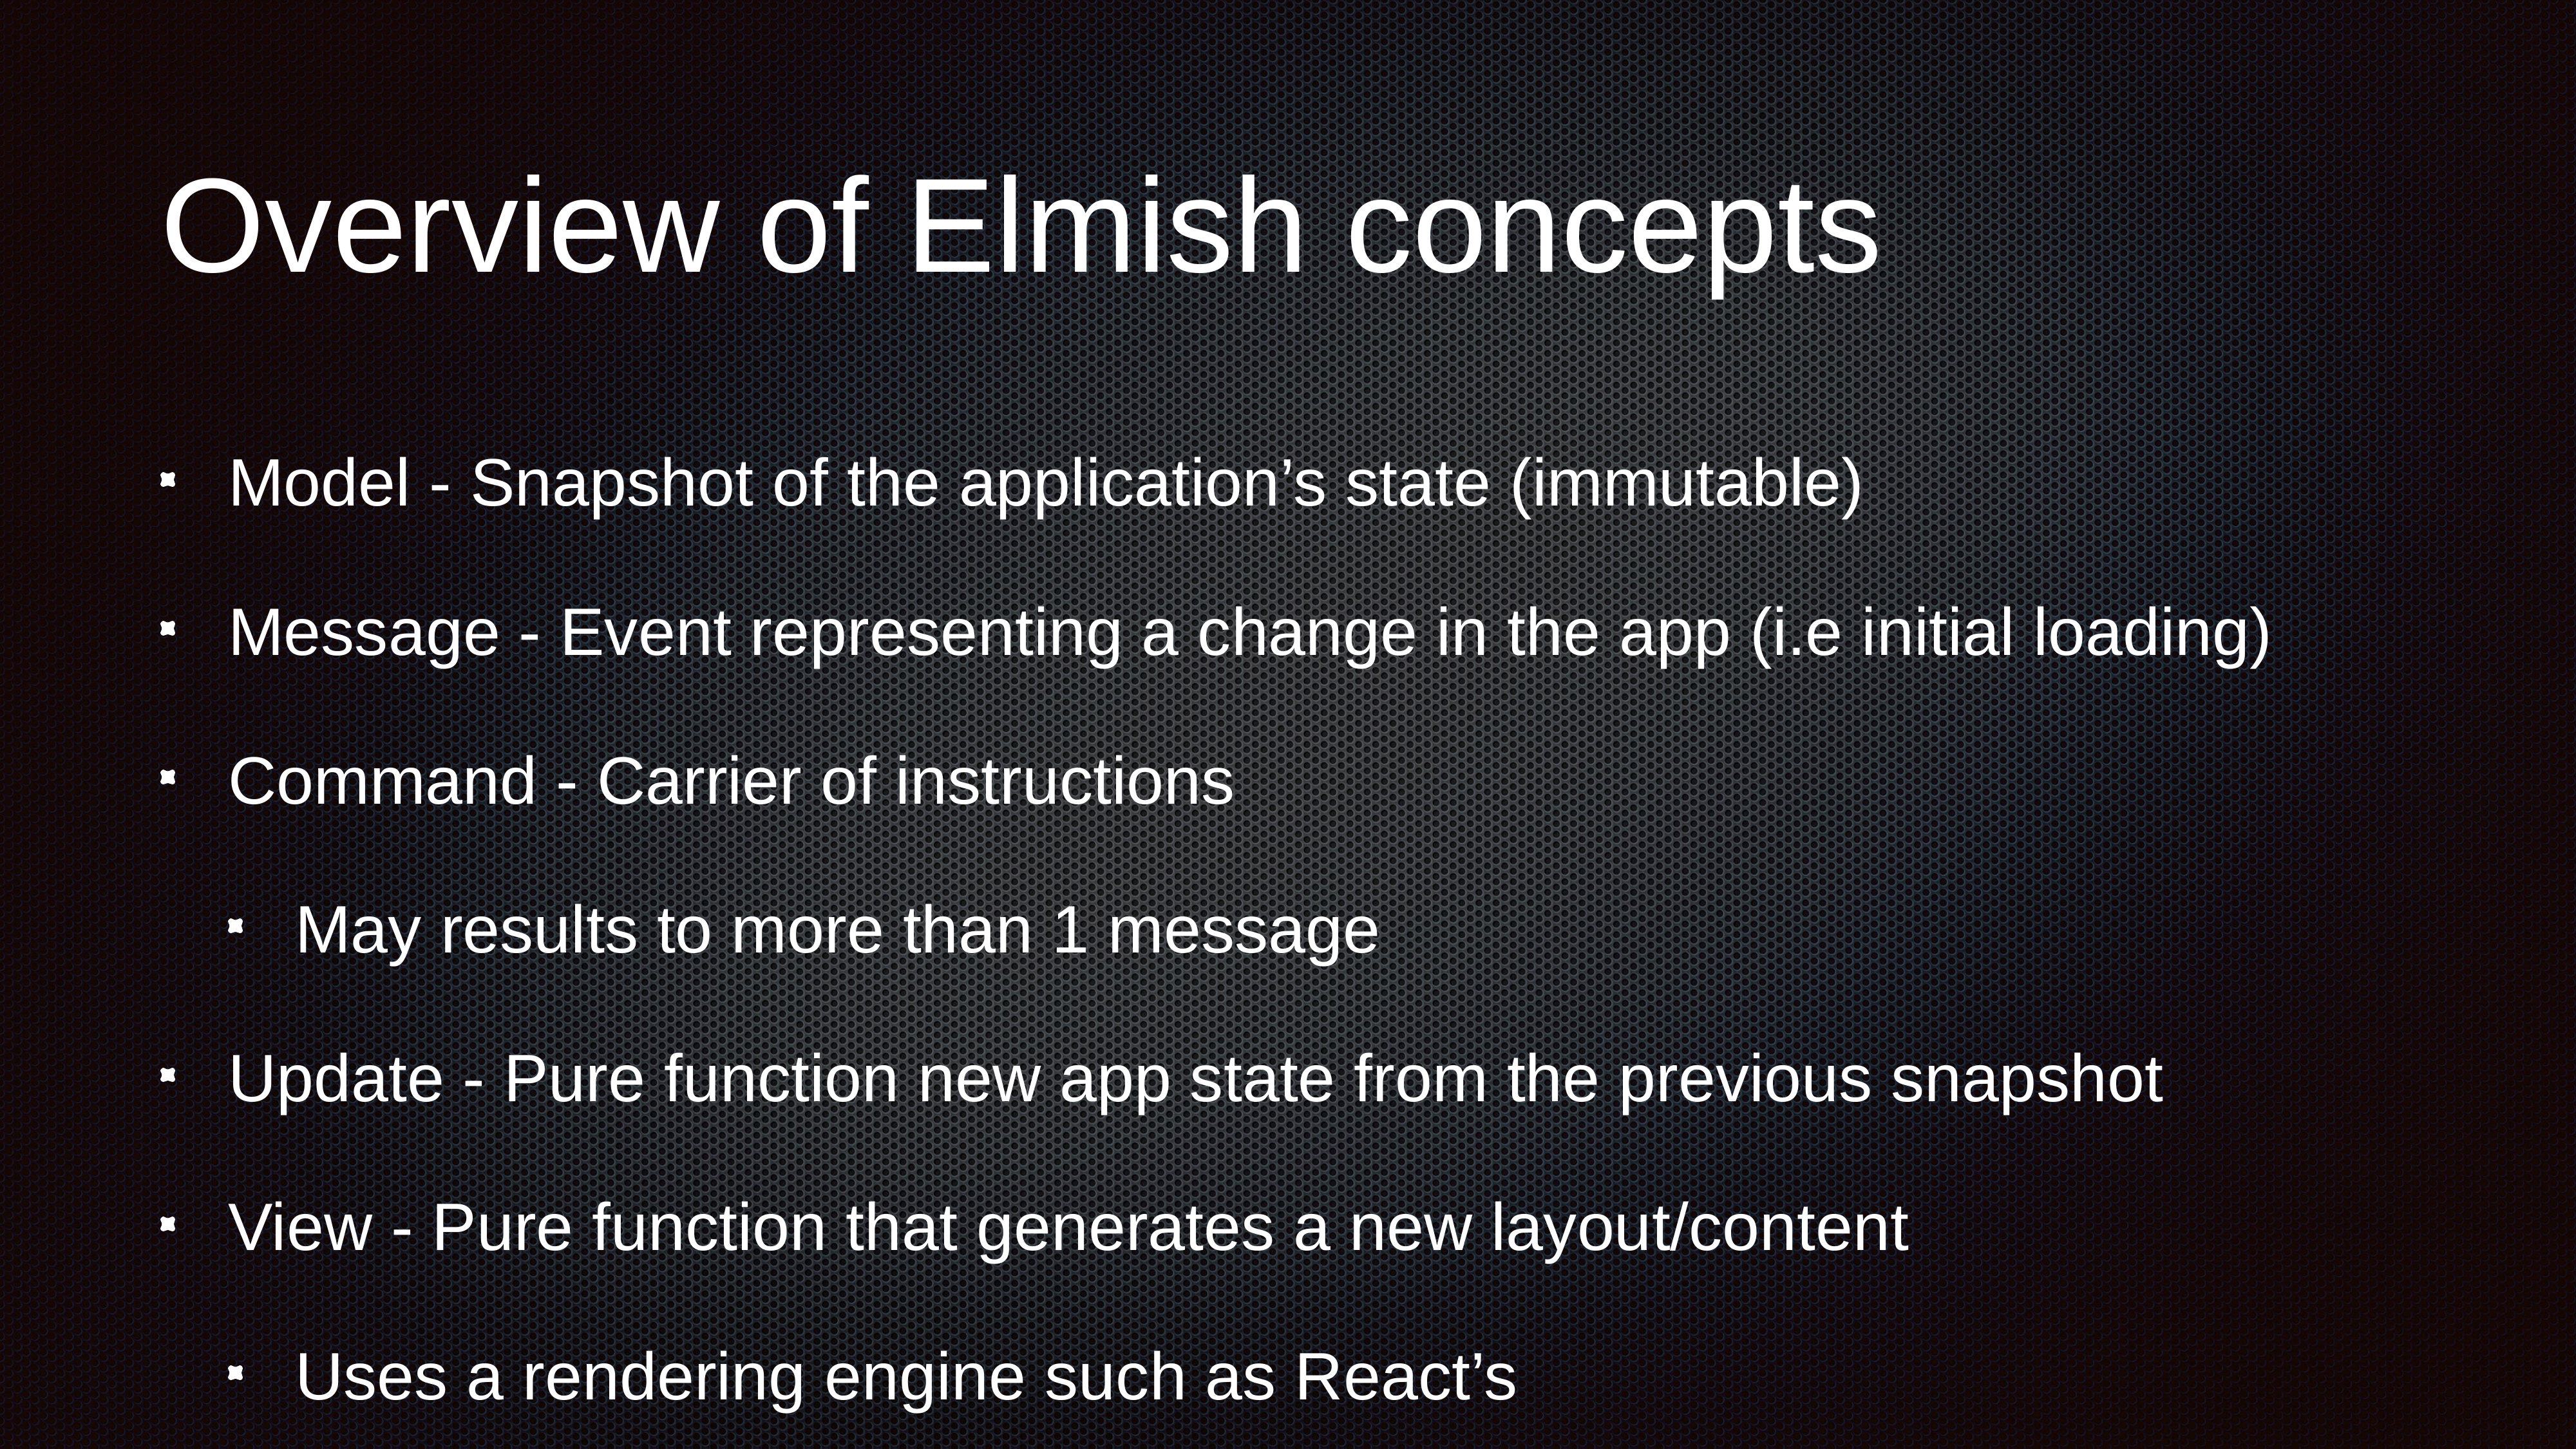

# Overview of Elmish concepts
Model - Snapshot of the application’s state (immutable)
Message - Event representing a change in the app (i.e initial loading)
Command - Carrier of instructions
May results to more than 1 message
Update - Pure function new app state from the previous snapshot
View - Pure function that generates a new layout/content
Uses a rendering engine such as React’s